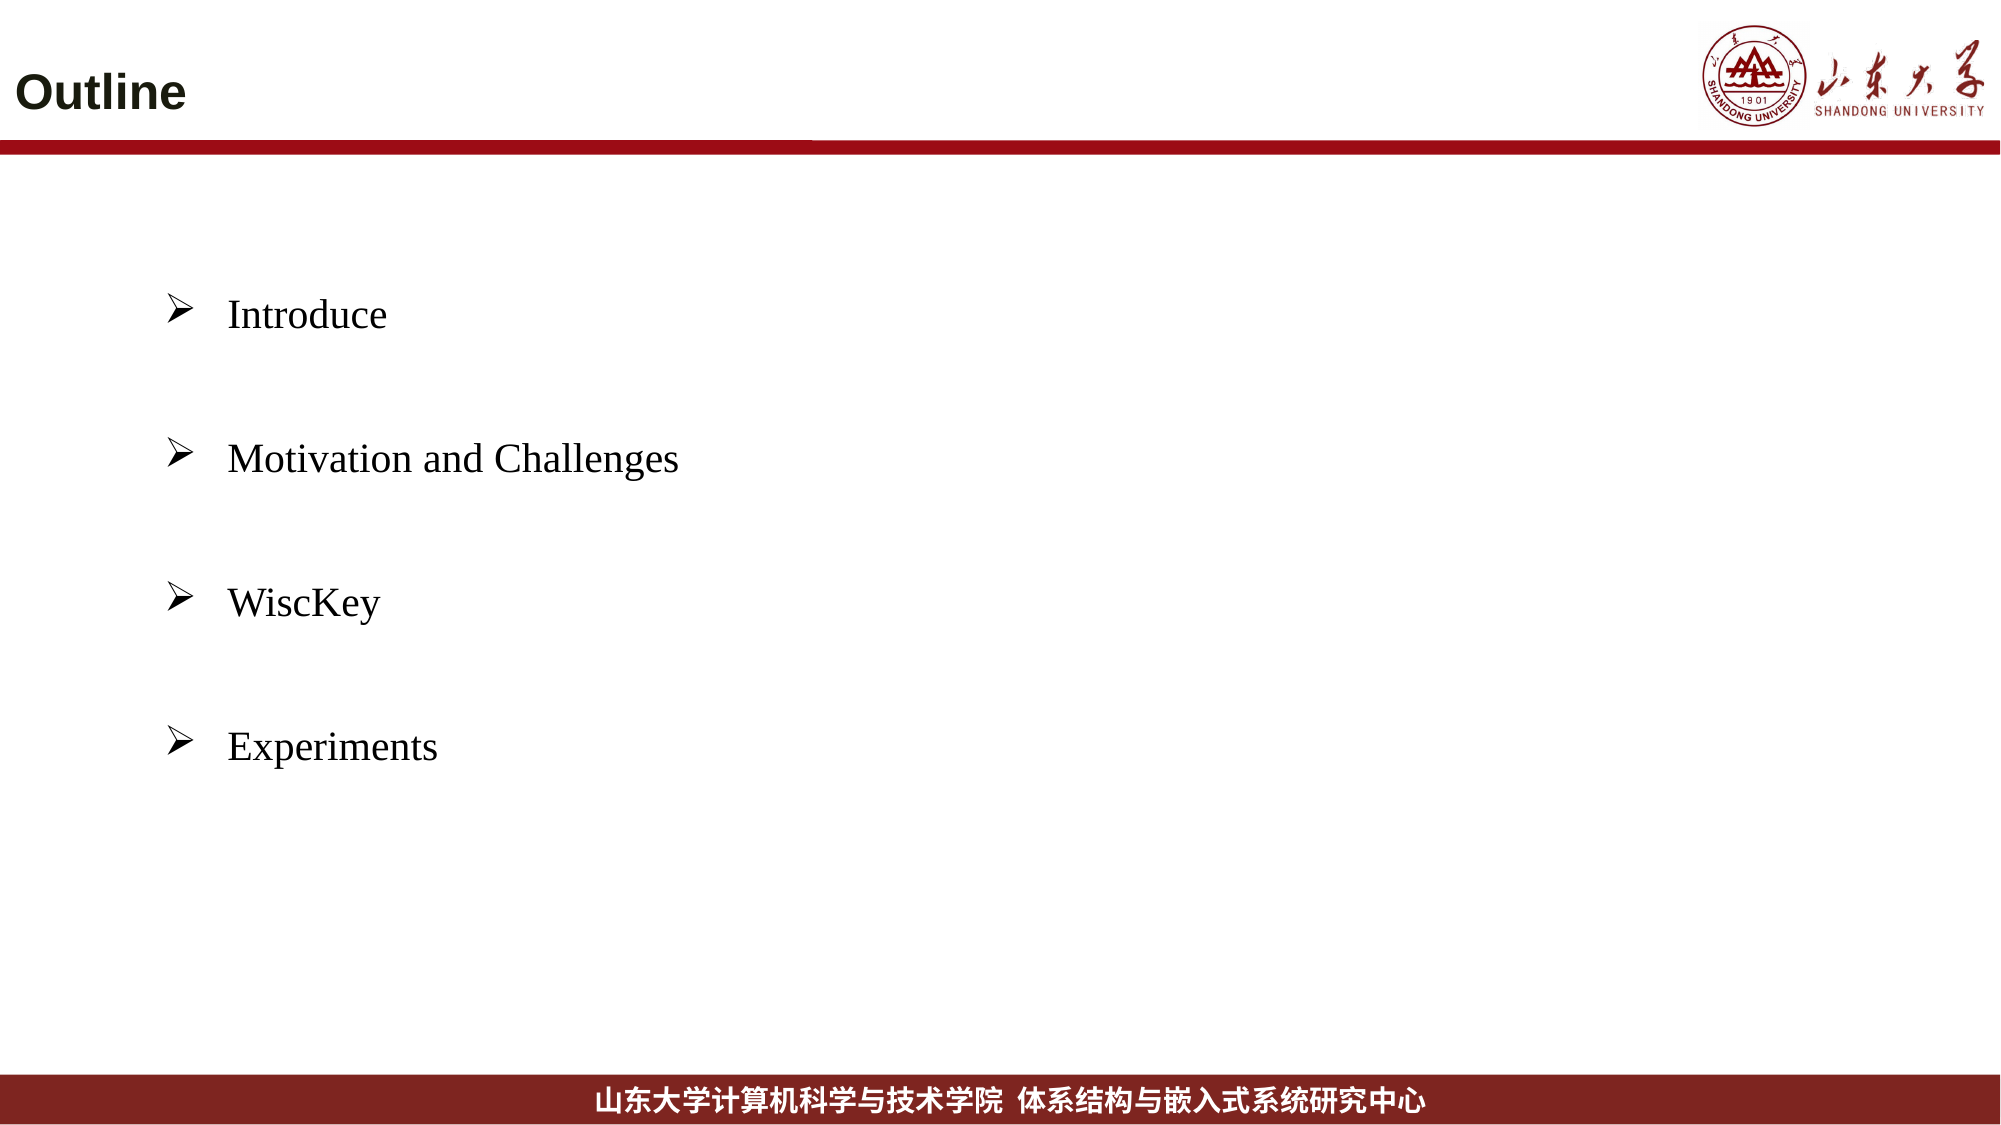

# Outline
Introduce

Motivation and Challenges

WiscKey

Experiments